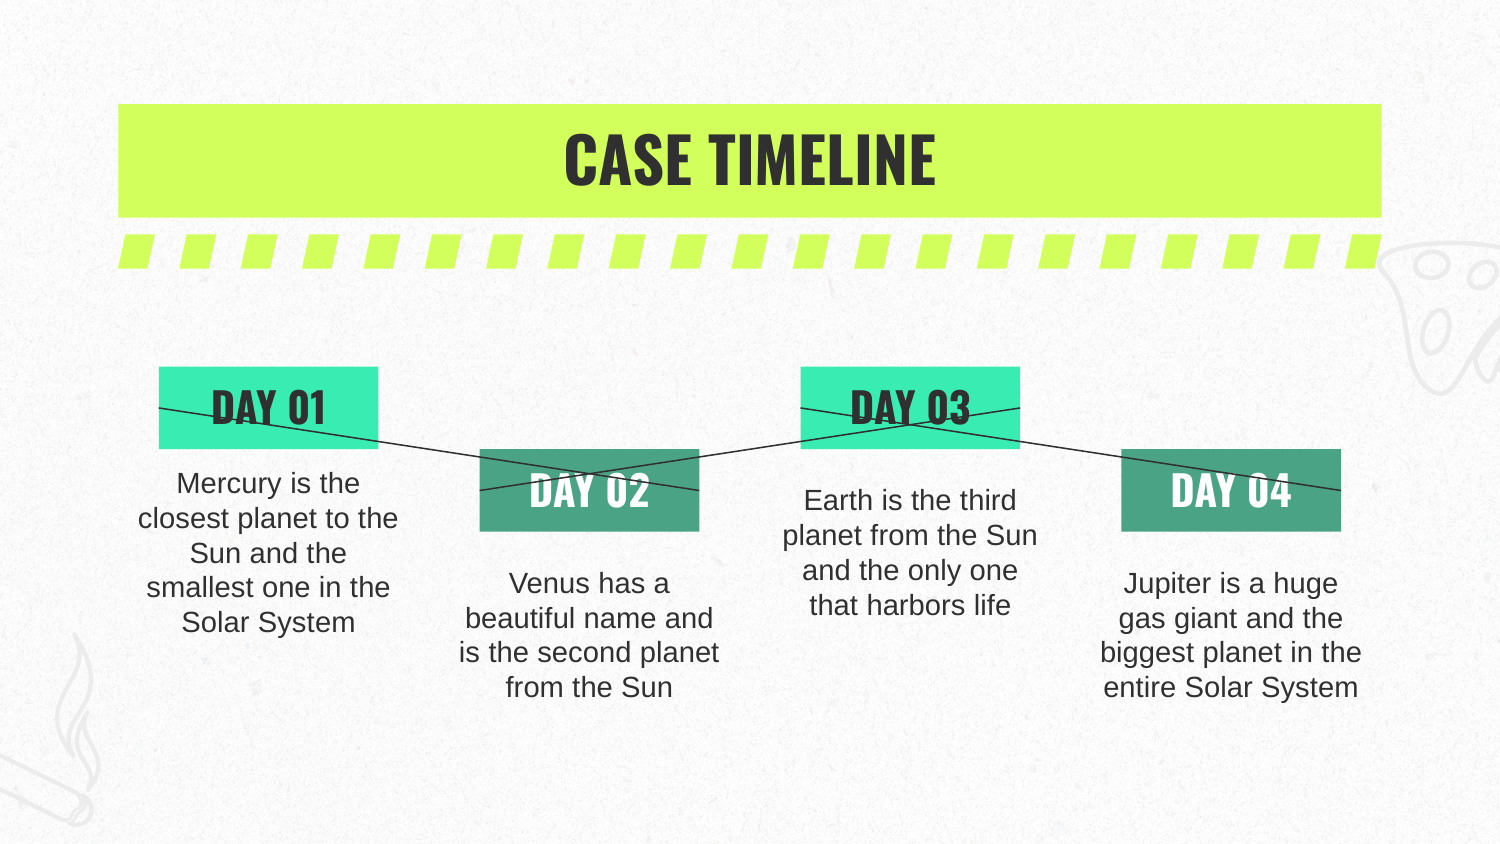

# CASE TIMELINE

DAY 01
DAY 03
DAY 02
DAY 04
Mercury is the closest planet to the Sun and the smallest one in the Solar System
Earth is the third planet from the Sun and the only one that harbors life
Venus has a beautiful name and is the second planet from the Sun
Jupiter is a huge gas giant and the biggest planet in the entire Solar System